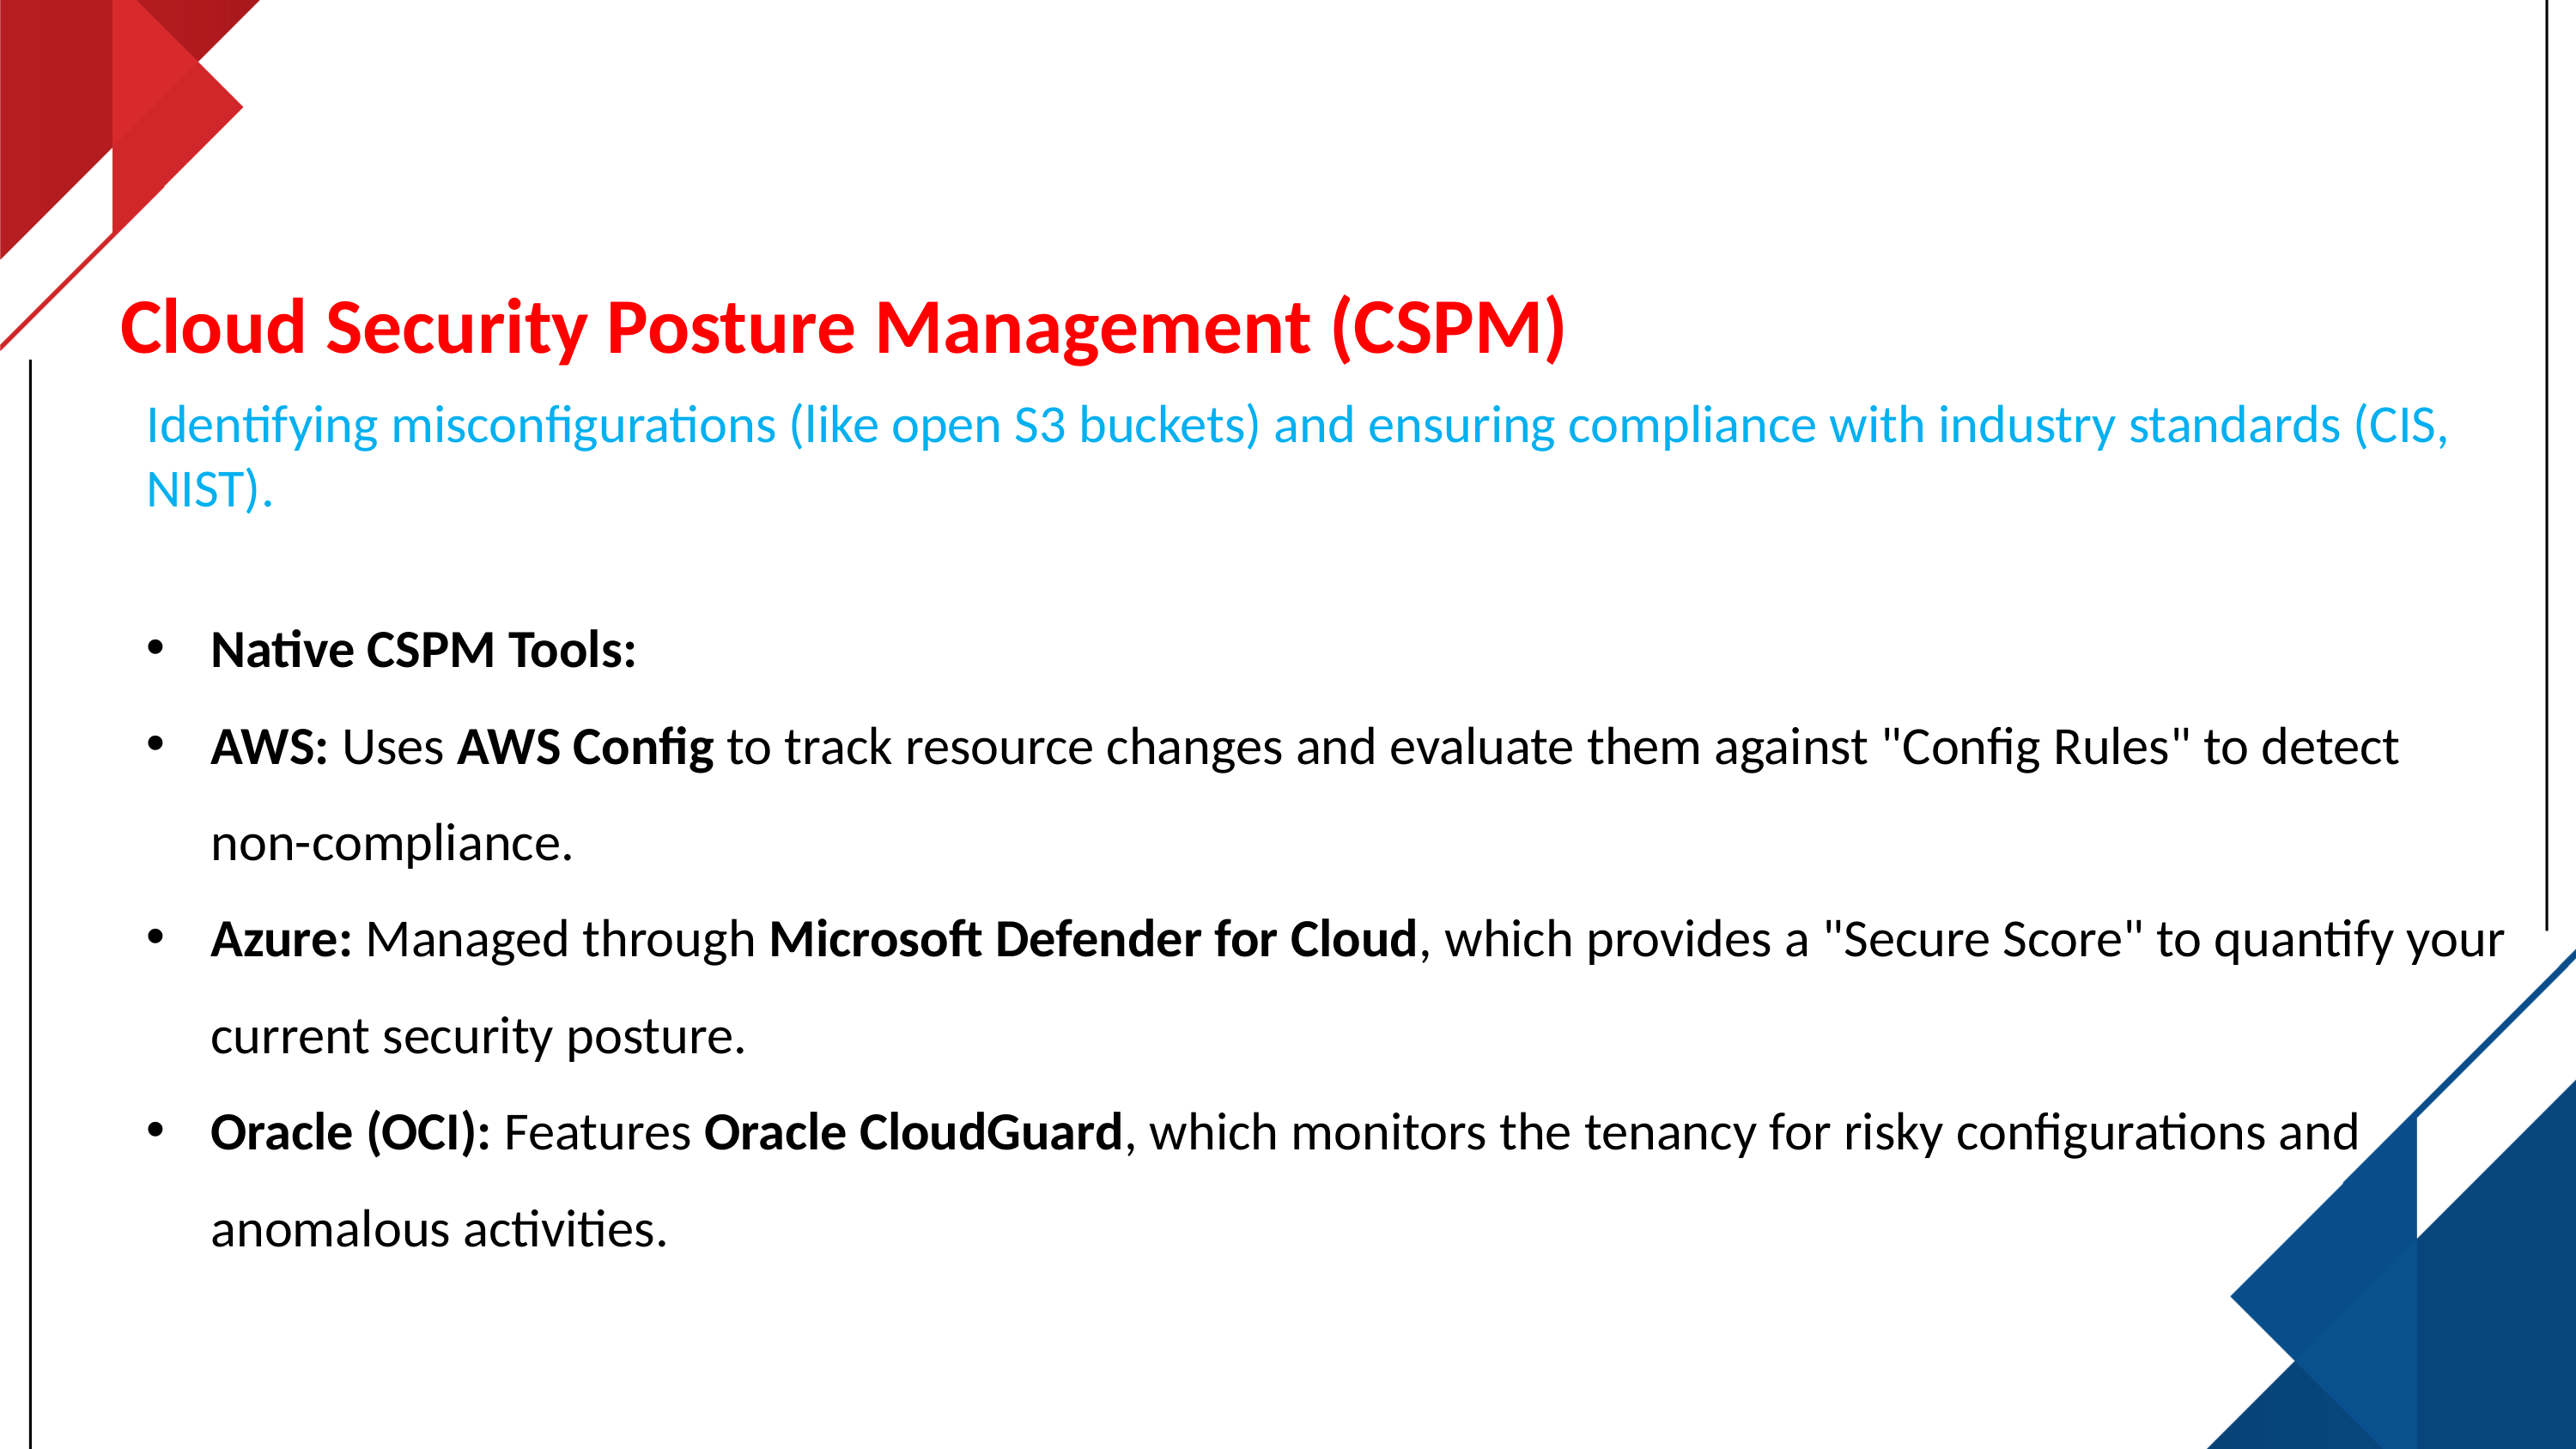

# Cloud Security Posture Management (CSPM)
Identifying misconfigurations (like open S3 buckets) and ensuring compliance with industry standards (CIS, NIST).

Native CSPM Tools:
AWS: Uses AWS Config to track resource changes and evaluate them against "Config Rules" to detect non-compliance.
Azure: Managed through Microsoft Defender for Cloud, which provides a "Secure Score" to quantify your current security posture.
Oracle (OCI): Features Oracle CloudGuard, which monitors the tenancy for risky configurations and anomalous activities.